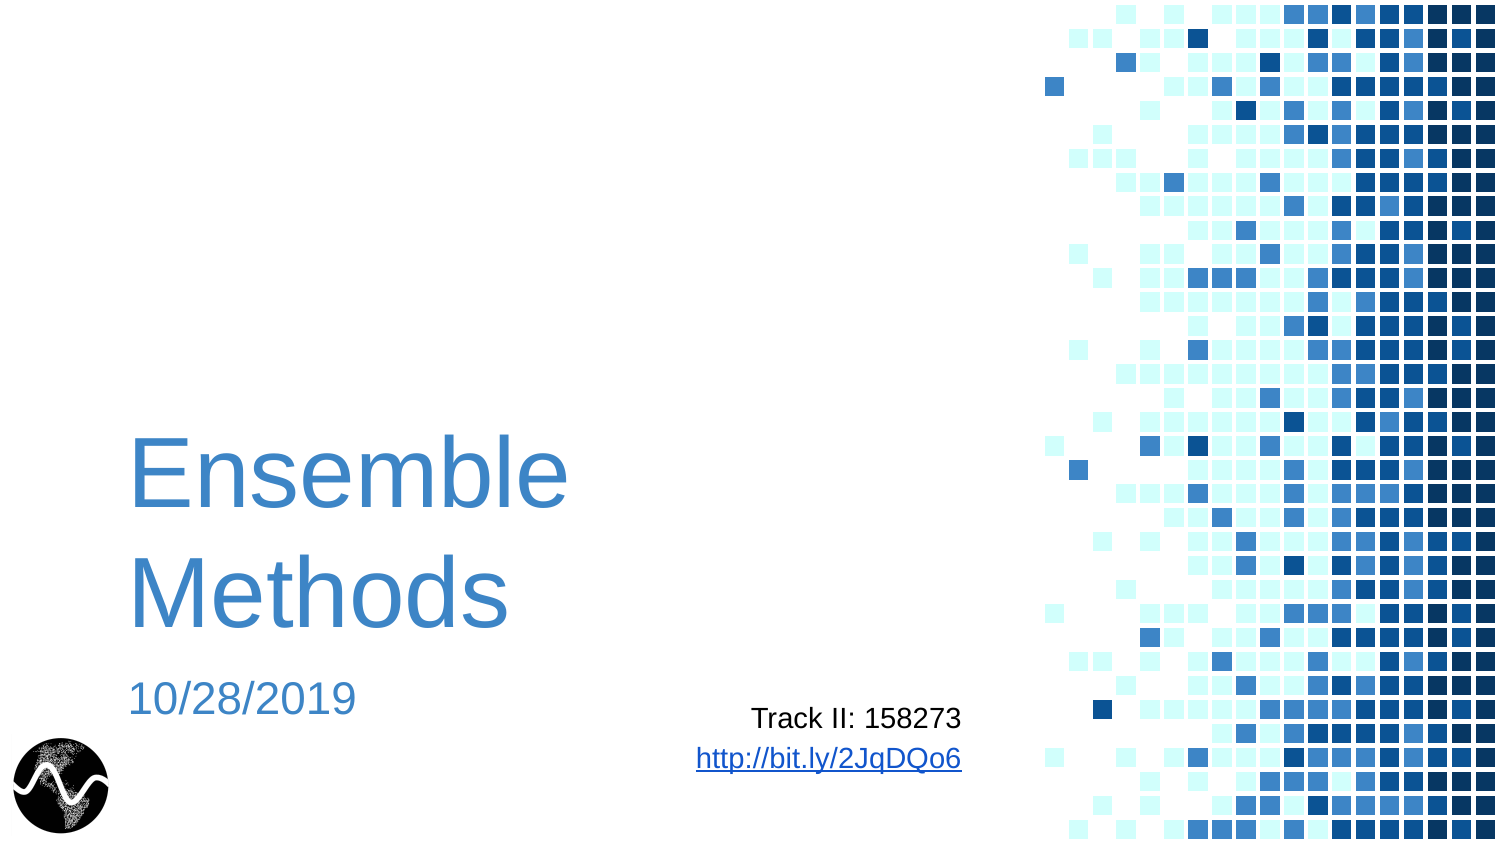

# Ensemble Methods
10/28/2019
Track II: 158273
 http://bit.ly/2JqDQo6